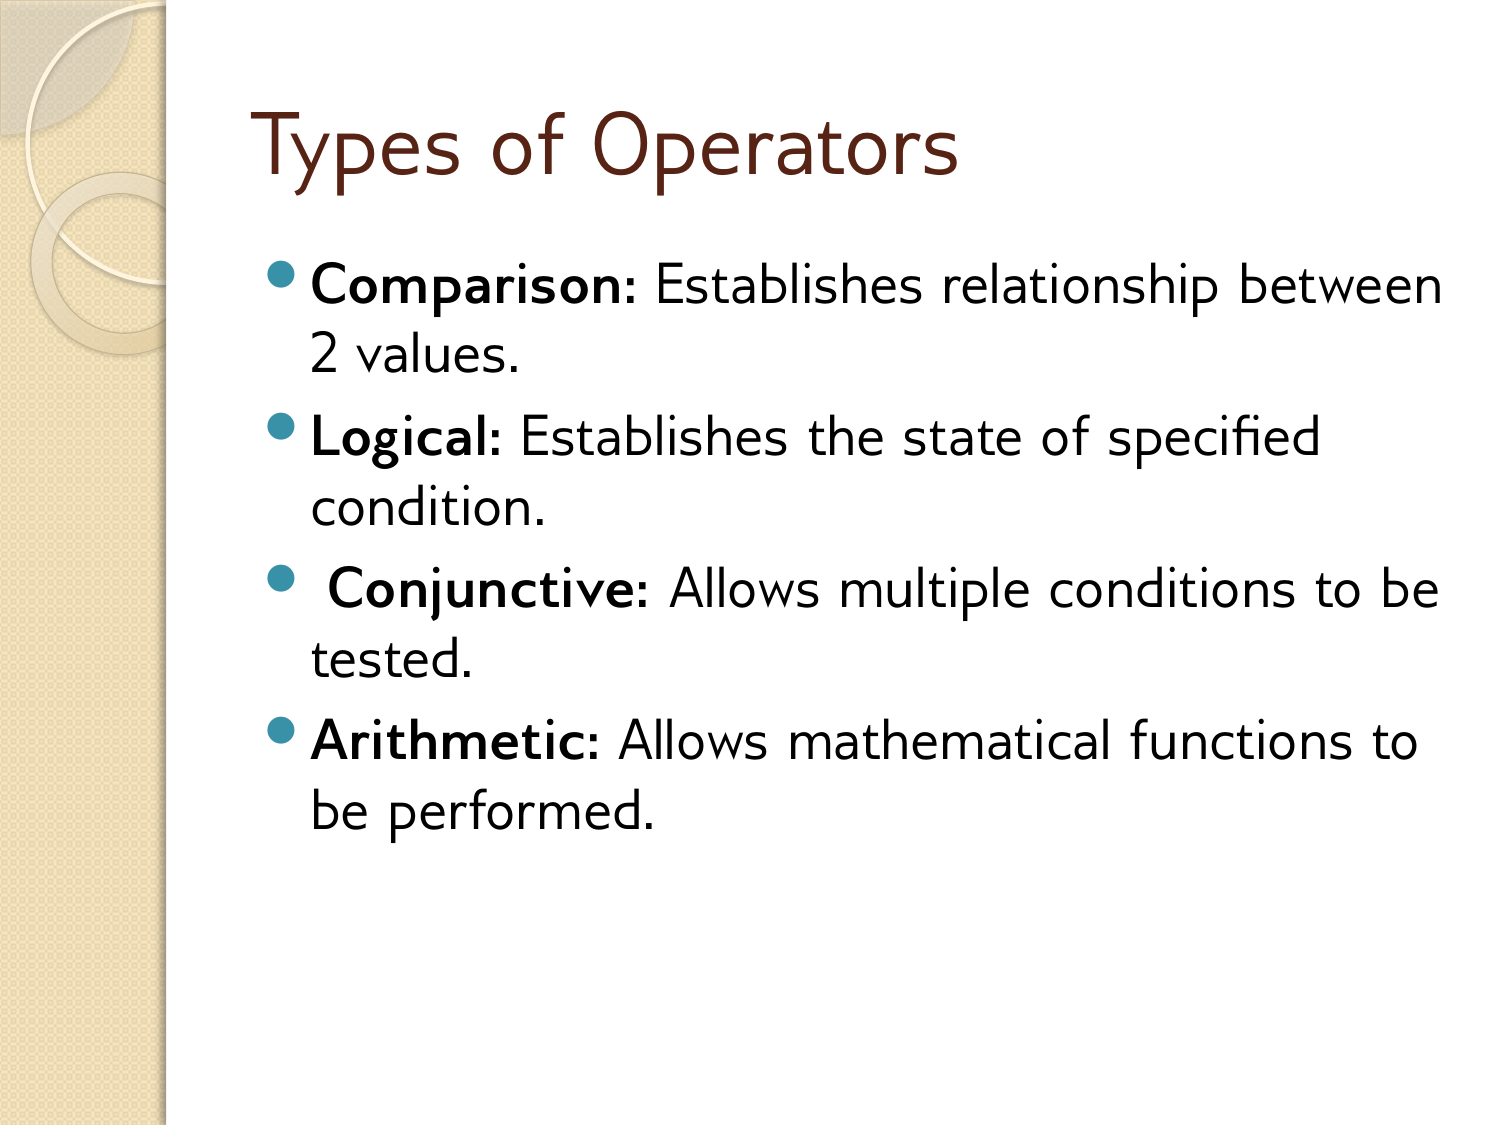

# Types of Operators
Comparison: Establishes relationship between 2 values.
Logical: Establishes the state of specified condition.
 Conjunctive: Allows multiple conditions to be tested.
Arithmetic: Allows mathematical functions to be performed.